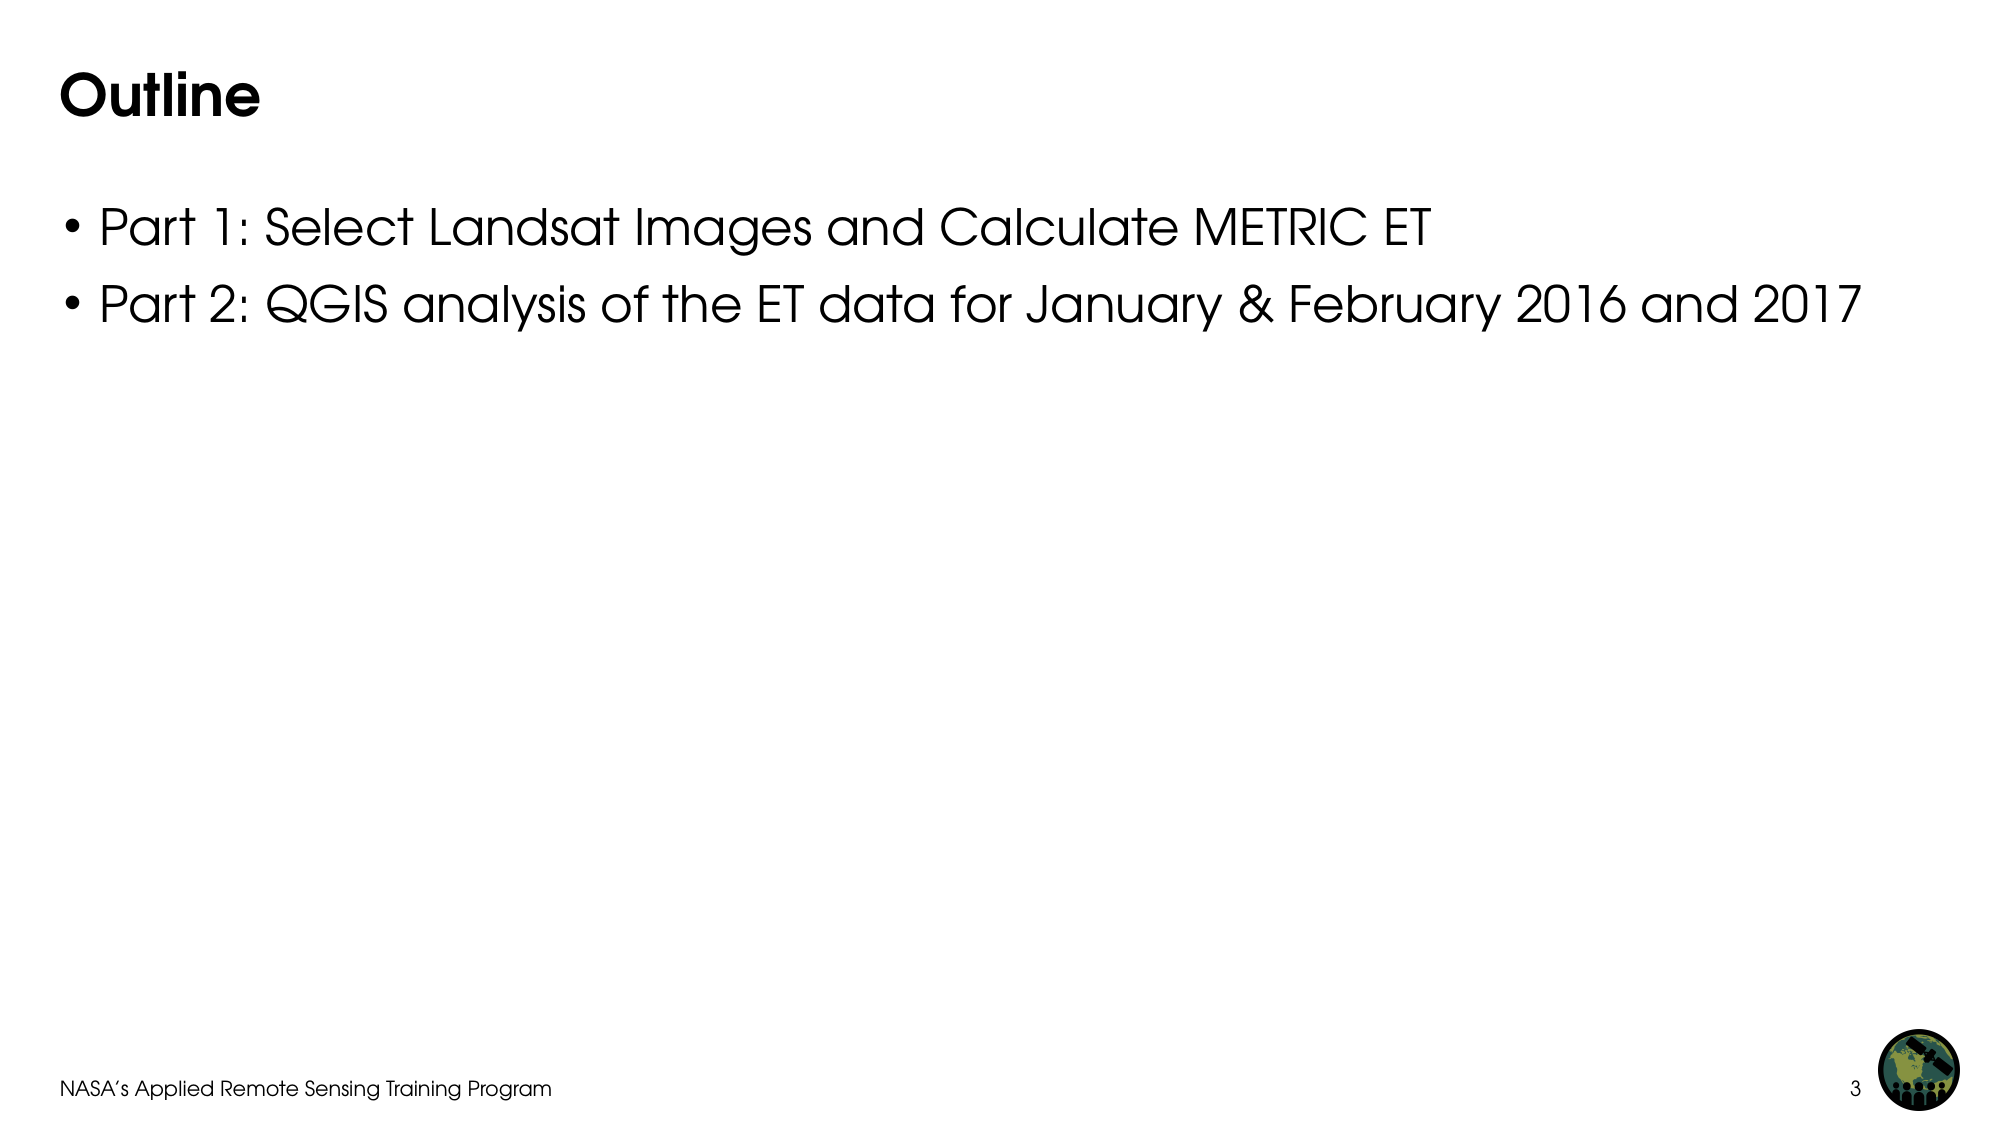

# Outline
Part 1: Select Landsat Images and Calculate METRIC ET
Part 2: QGIS analysis of the ET data for January & February 2016 and 2017